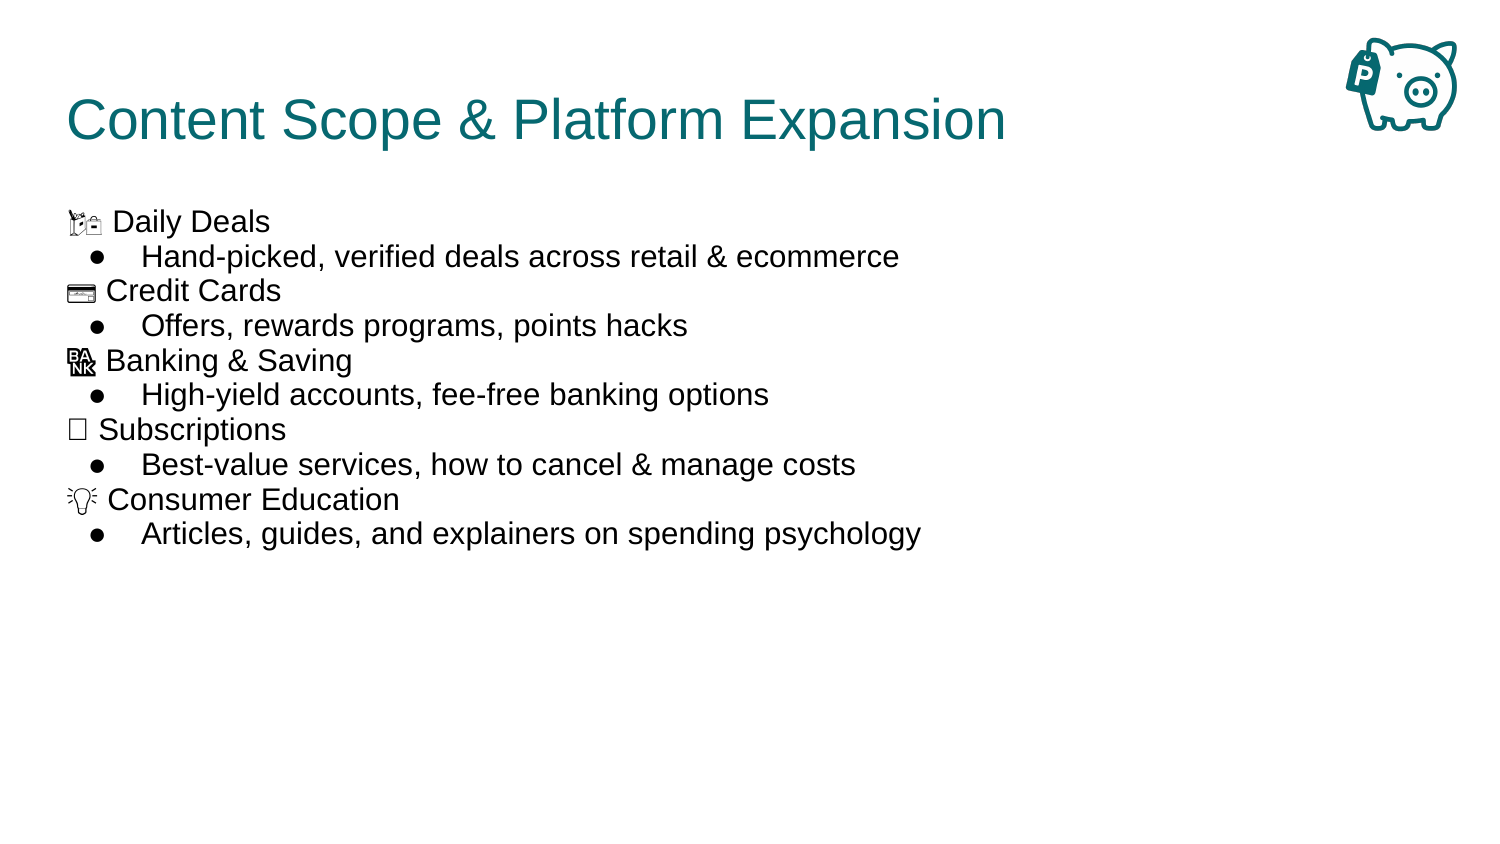

# Content Scope & Platform Expansion
🛍️ Daily Deals
Hand-picked, verified deals across retail & ecommerce
💳 Credit Cards
Offers, rewards programs, points hacks
🏦 Banking & Saving
High-yield accounts, fee-free banking options
🧾 Subscriptions
Best-value services, how to cancel & manage costs
💡 Consumer Education
Articles, guides, and explainers on spending psychology